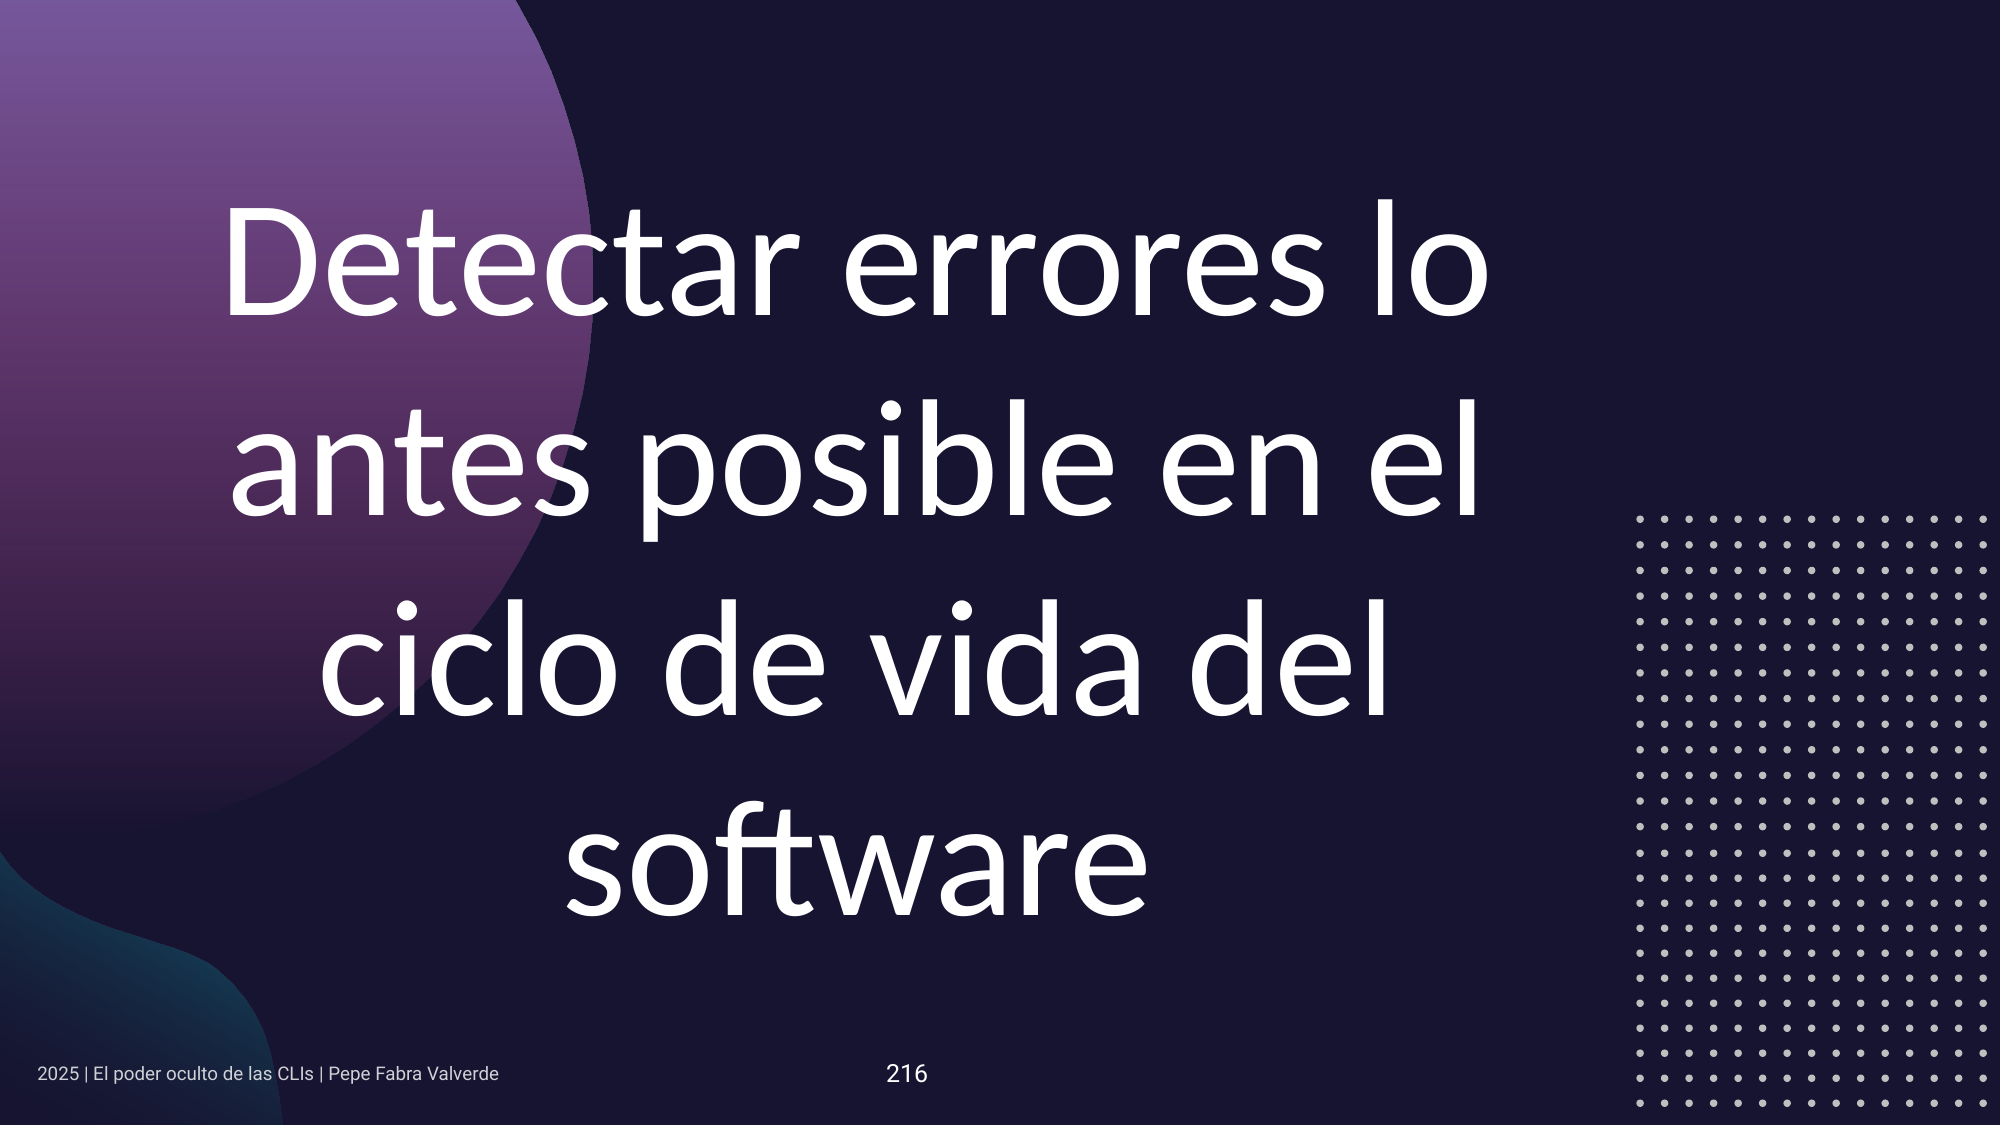

Detectar errores lo antes posible en el ciclo de vida del software
2025 | El poder oculto de las CLIs | Pepe Fabra Valverde